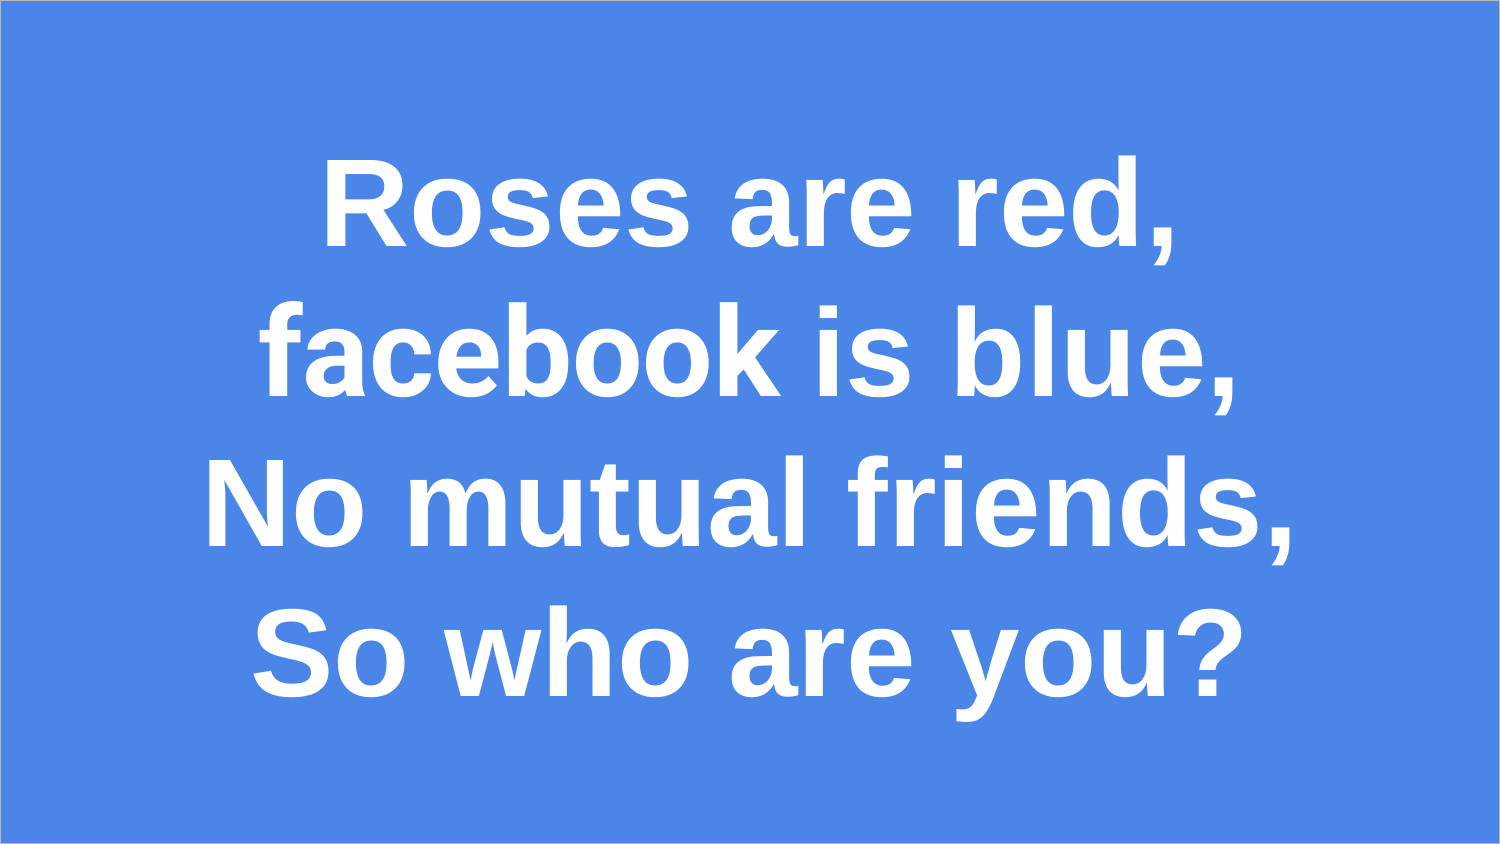

Roses are red,
facebook is blue,
No mutual friends,
So who are you?